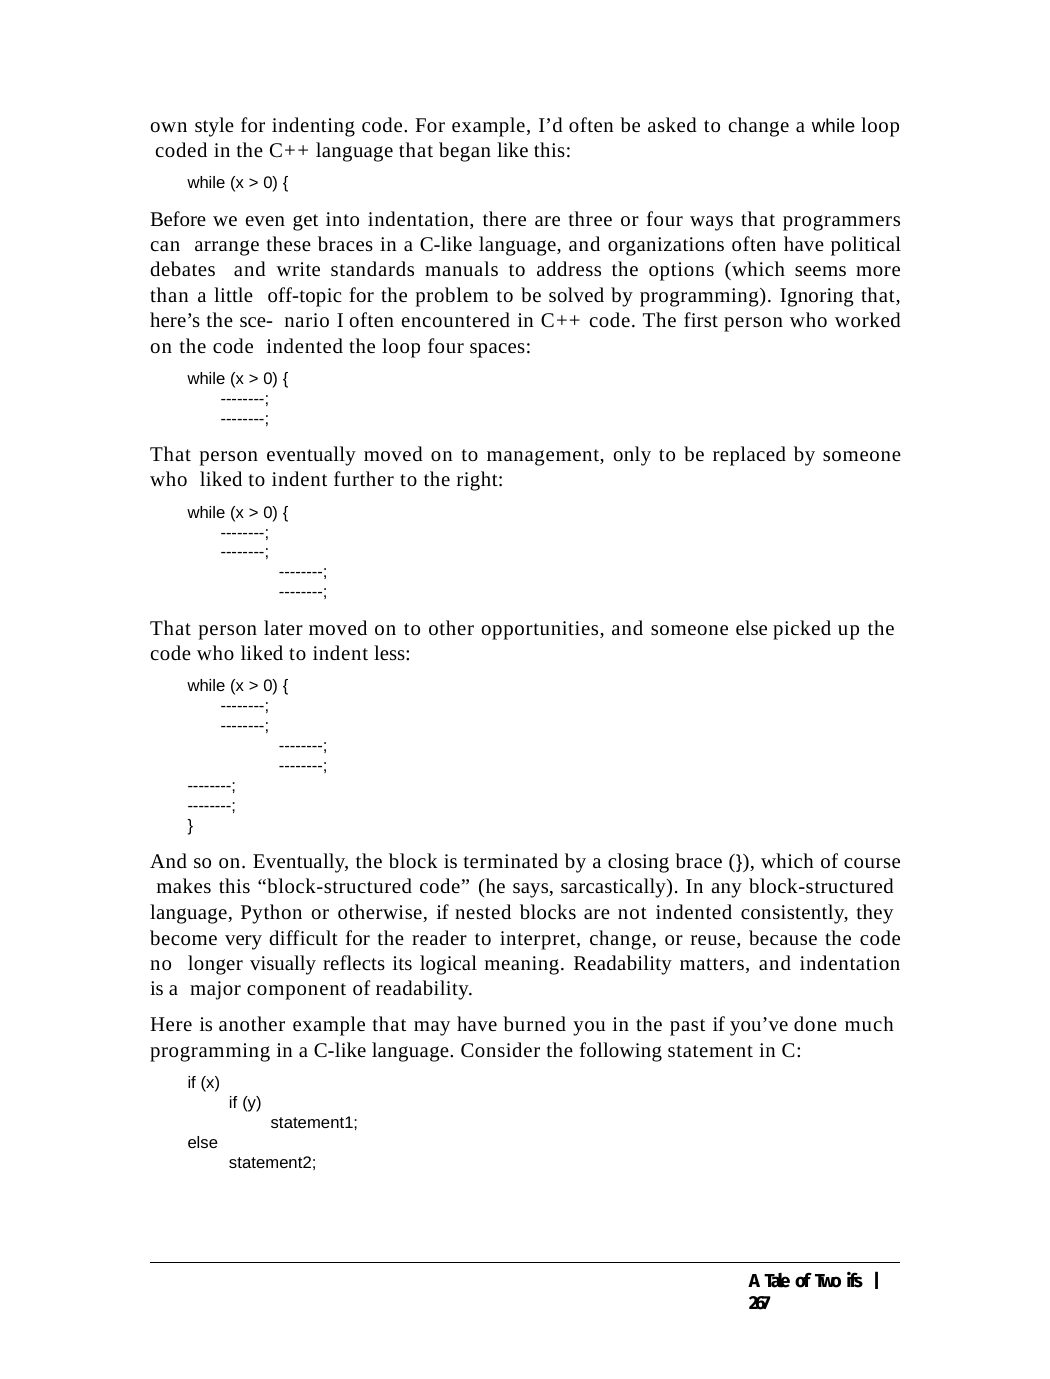

own style for indenting code. For example, I’d often be asked to change a while loop  coded in the C++ language that began like this:
while (x > 0) {
Before we even get into indentation, there are three or four ways that programmers can  arrange these braces in a C-like language, and organizations often have political debates  and write standards manuals to address the options (which seems more than a little  off-topic for the problem to be solved by programming). Ignoring that, here’s the sce-  nario I often encountered in C++ code. The first person who worked on the code  indented the loop four spaces:
while (x > 0) {
--------;
--------;
That person eventually moved on to management, only to be replaced by someone who  liked to indent further to the right:
while (x > 0) {
--------;
--------;
--------;
--------;
That person later moved on to other opportunities, and someone else picked up the  code who liked to indent less:
while (x > 0) {
--------;
--------;
--------;
--------;
--------;
--------;
}
And so on. Eventually, the block is terminated by a closing brace (}), which of course  makes this “block-structured code” (he says, sarcastically). In any block-structured  language, Python or otherwise, if nested blocks are not indented consistently, they  become very difficult for the reader to interpret, change, or reuse, because the code no  longer visually reflects its logical meaning. Readability matters, and indentation is a  major component of readability.
Here is another example that may have burned you in the past if you’ve done much  programming in a C-like language. Consider the following statement in C:
if (x)
if (y)
statement1;
else
statement2;

A Tale of Two ifs  |  267